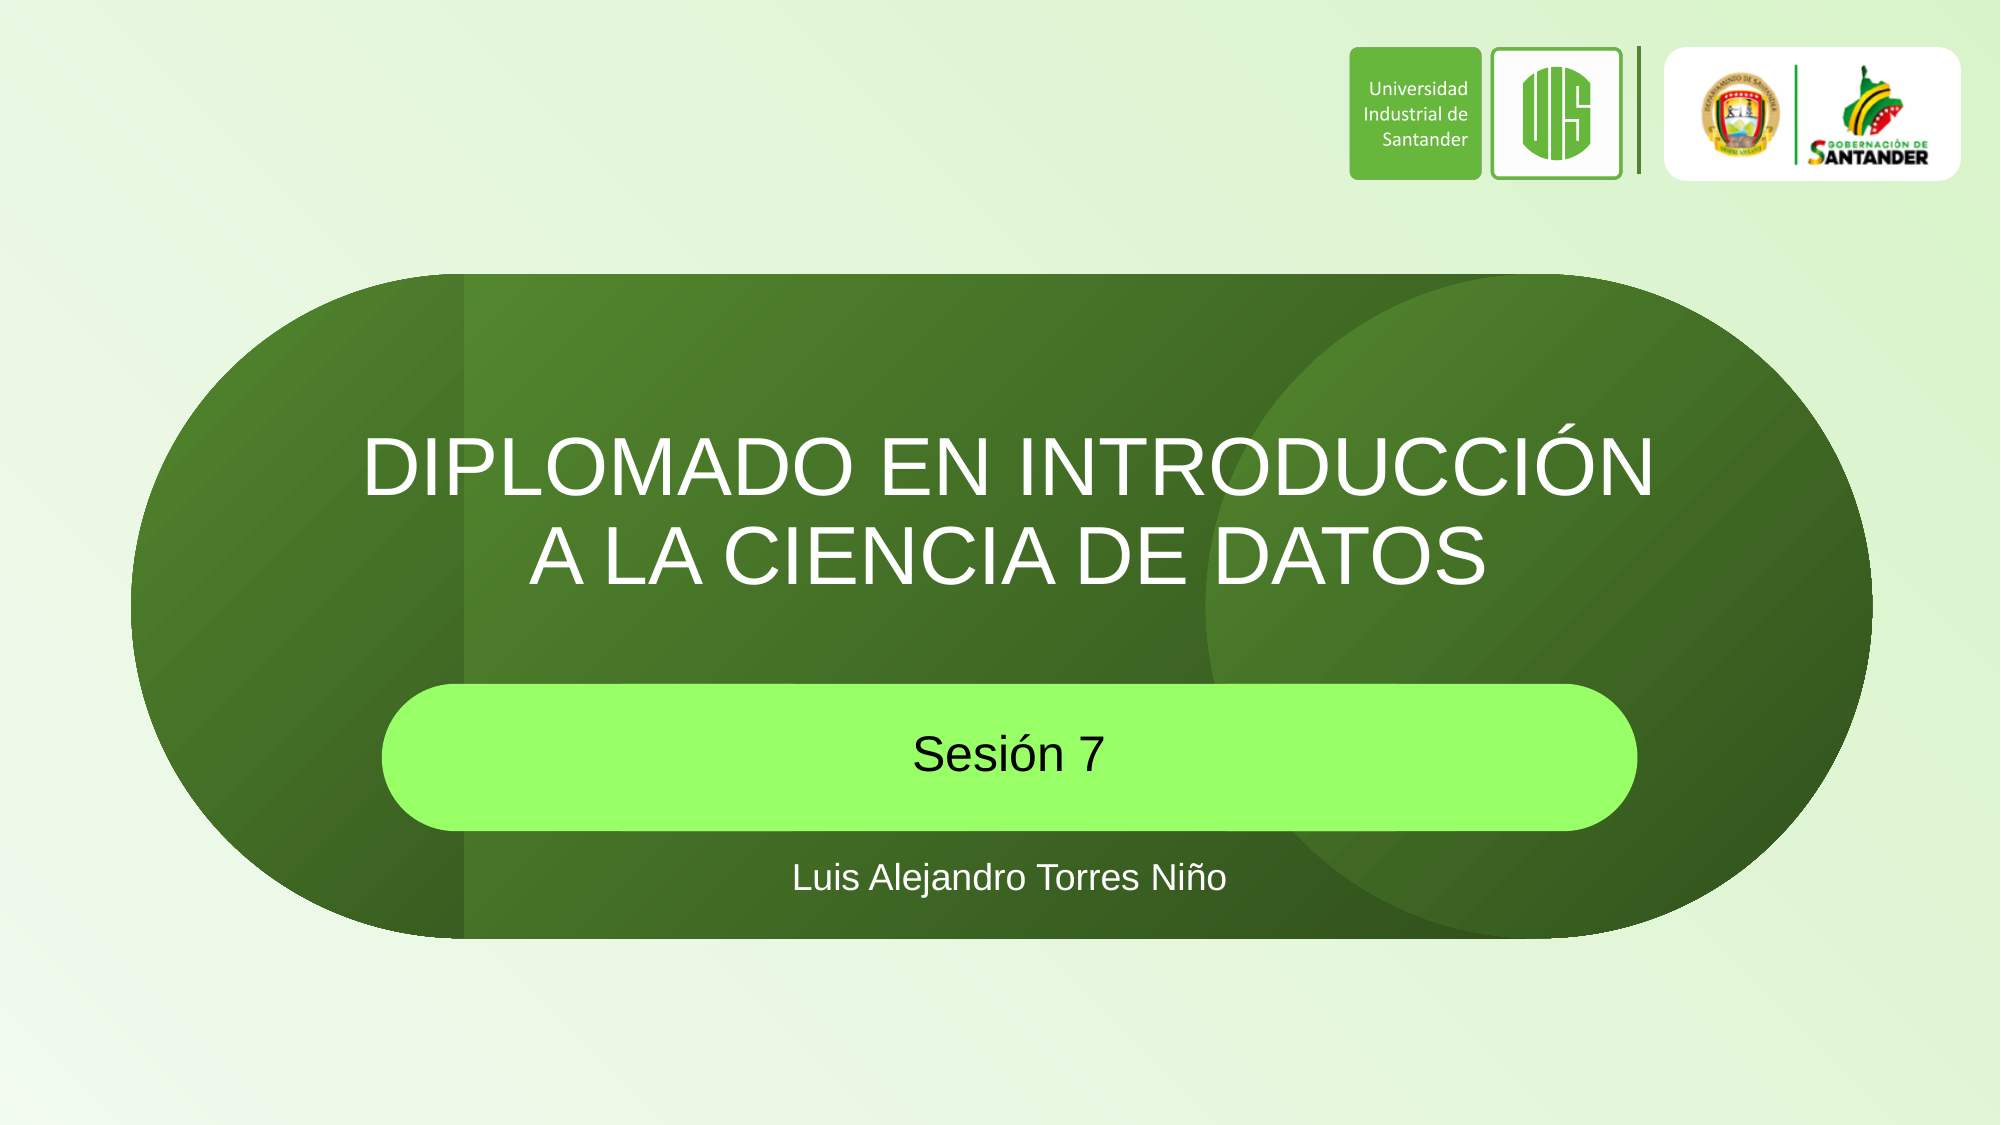

# DIPLOMADO EN INTRODUCCIÓN A LA CIENCIA DE DATOS
Sesión 7
Luis Alejandro Torres Niño